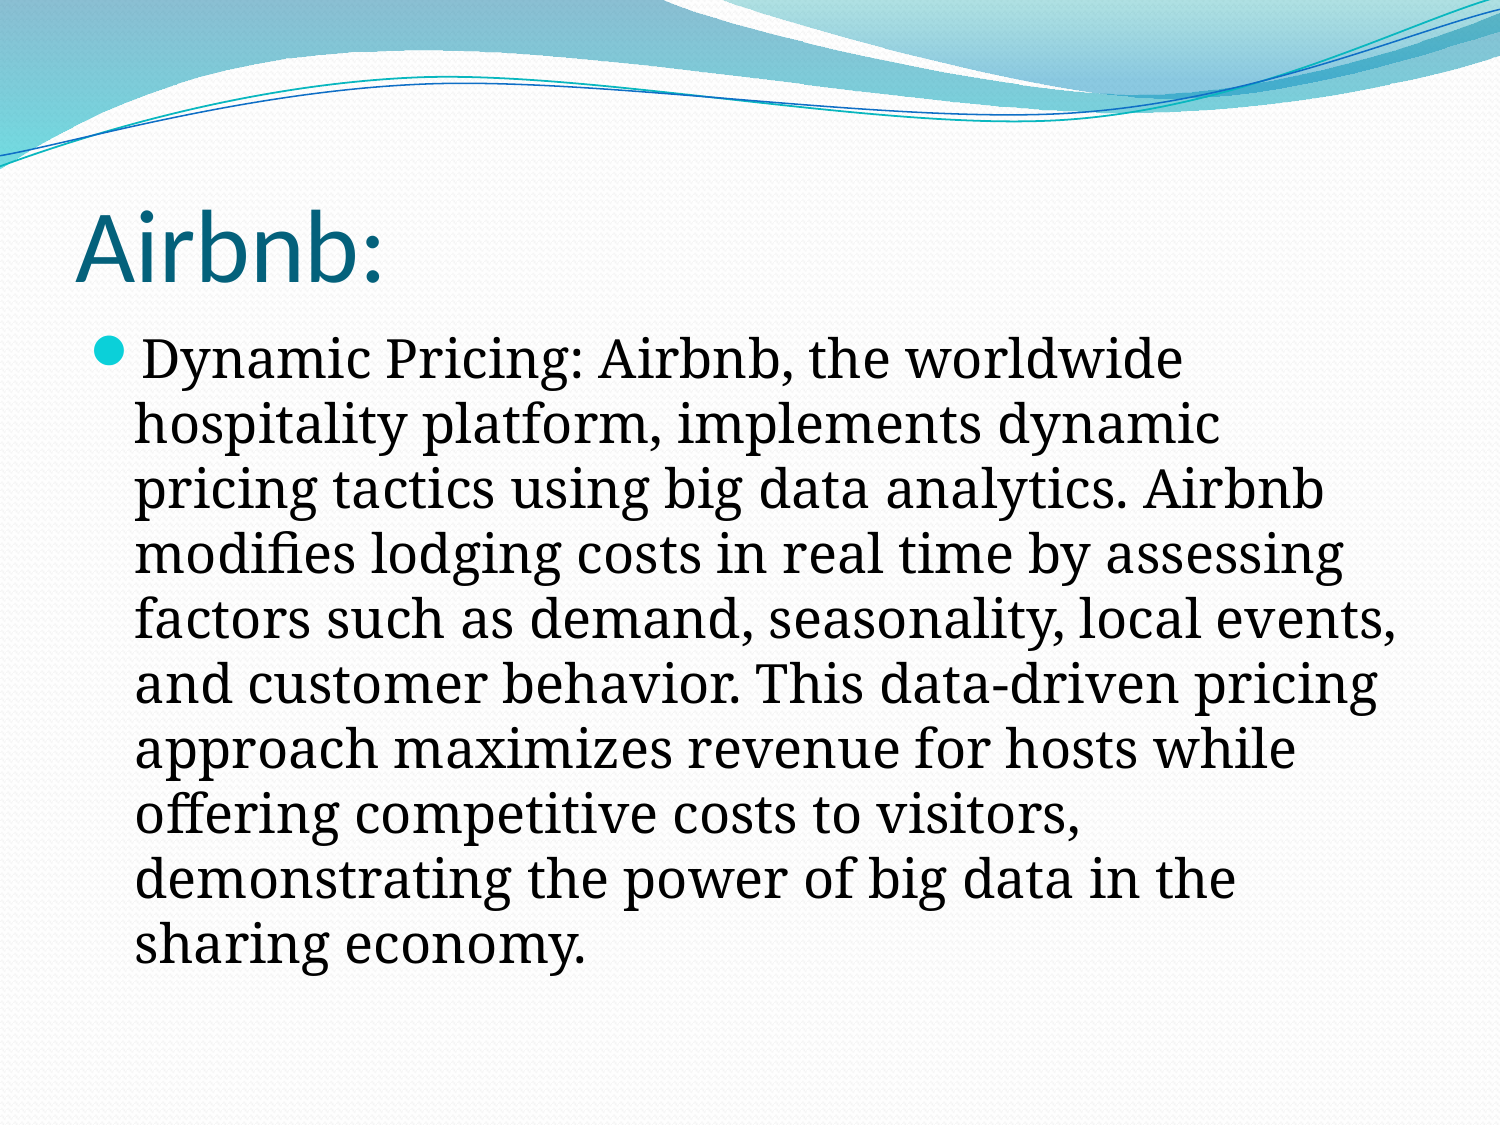

# Airbnb:
Dynamic Pricing: Airbnb, the worldwide hospitality platform, implements dynamic pricing tactics using big data analytics. Airbnb modifies lodging costs in real time by assessing factors such as demand, seasonality, local events, and customer behavior. This data-driven pricing approach maximizes revenue for hosts while offering competitive costs to visitors, demonstrating the power of big data in the sharing economy.